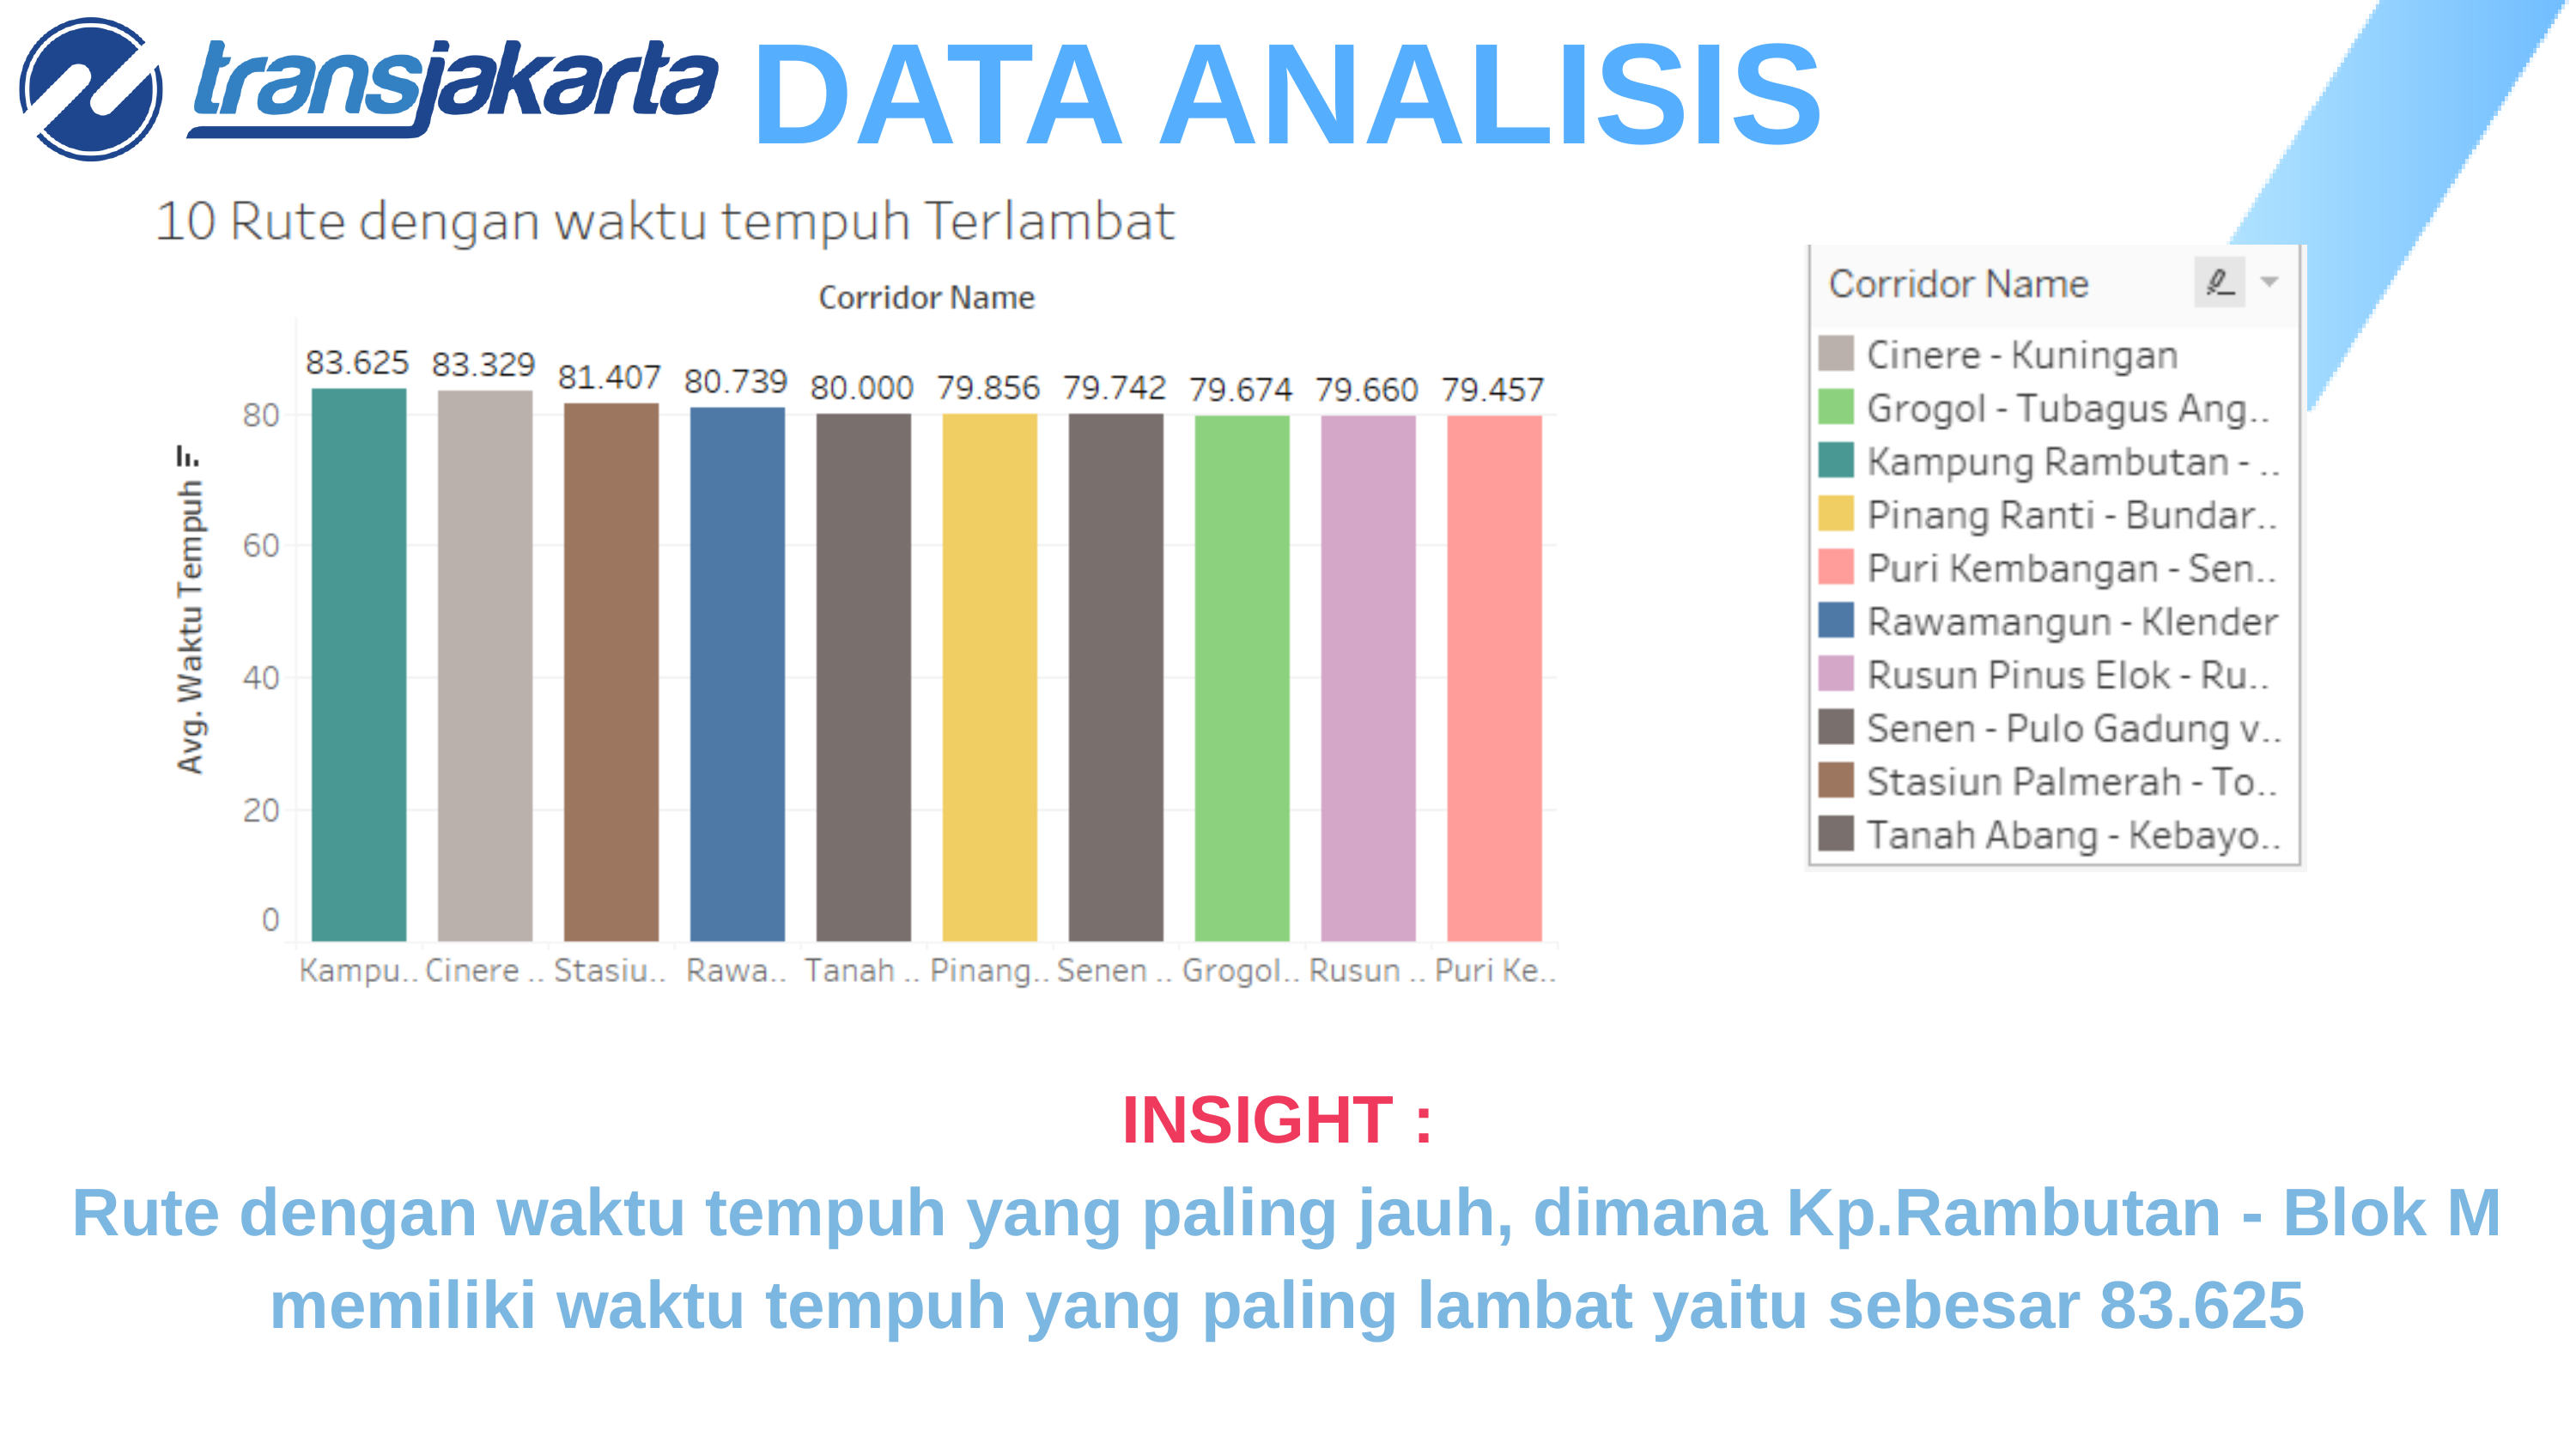

DATA ANALISIS

INSIGHT :
Rute dengan waktu tempuh yang paling jauh, dimana Kp.Rambutan - Blok M memiliki waktu tempuh yang paling lambat yaitu sebesar 83.625